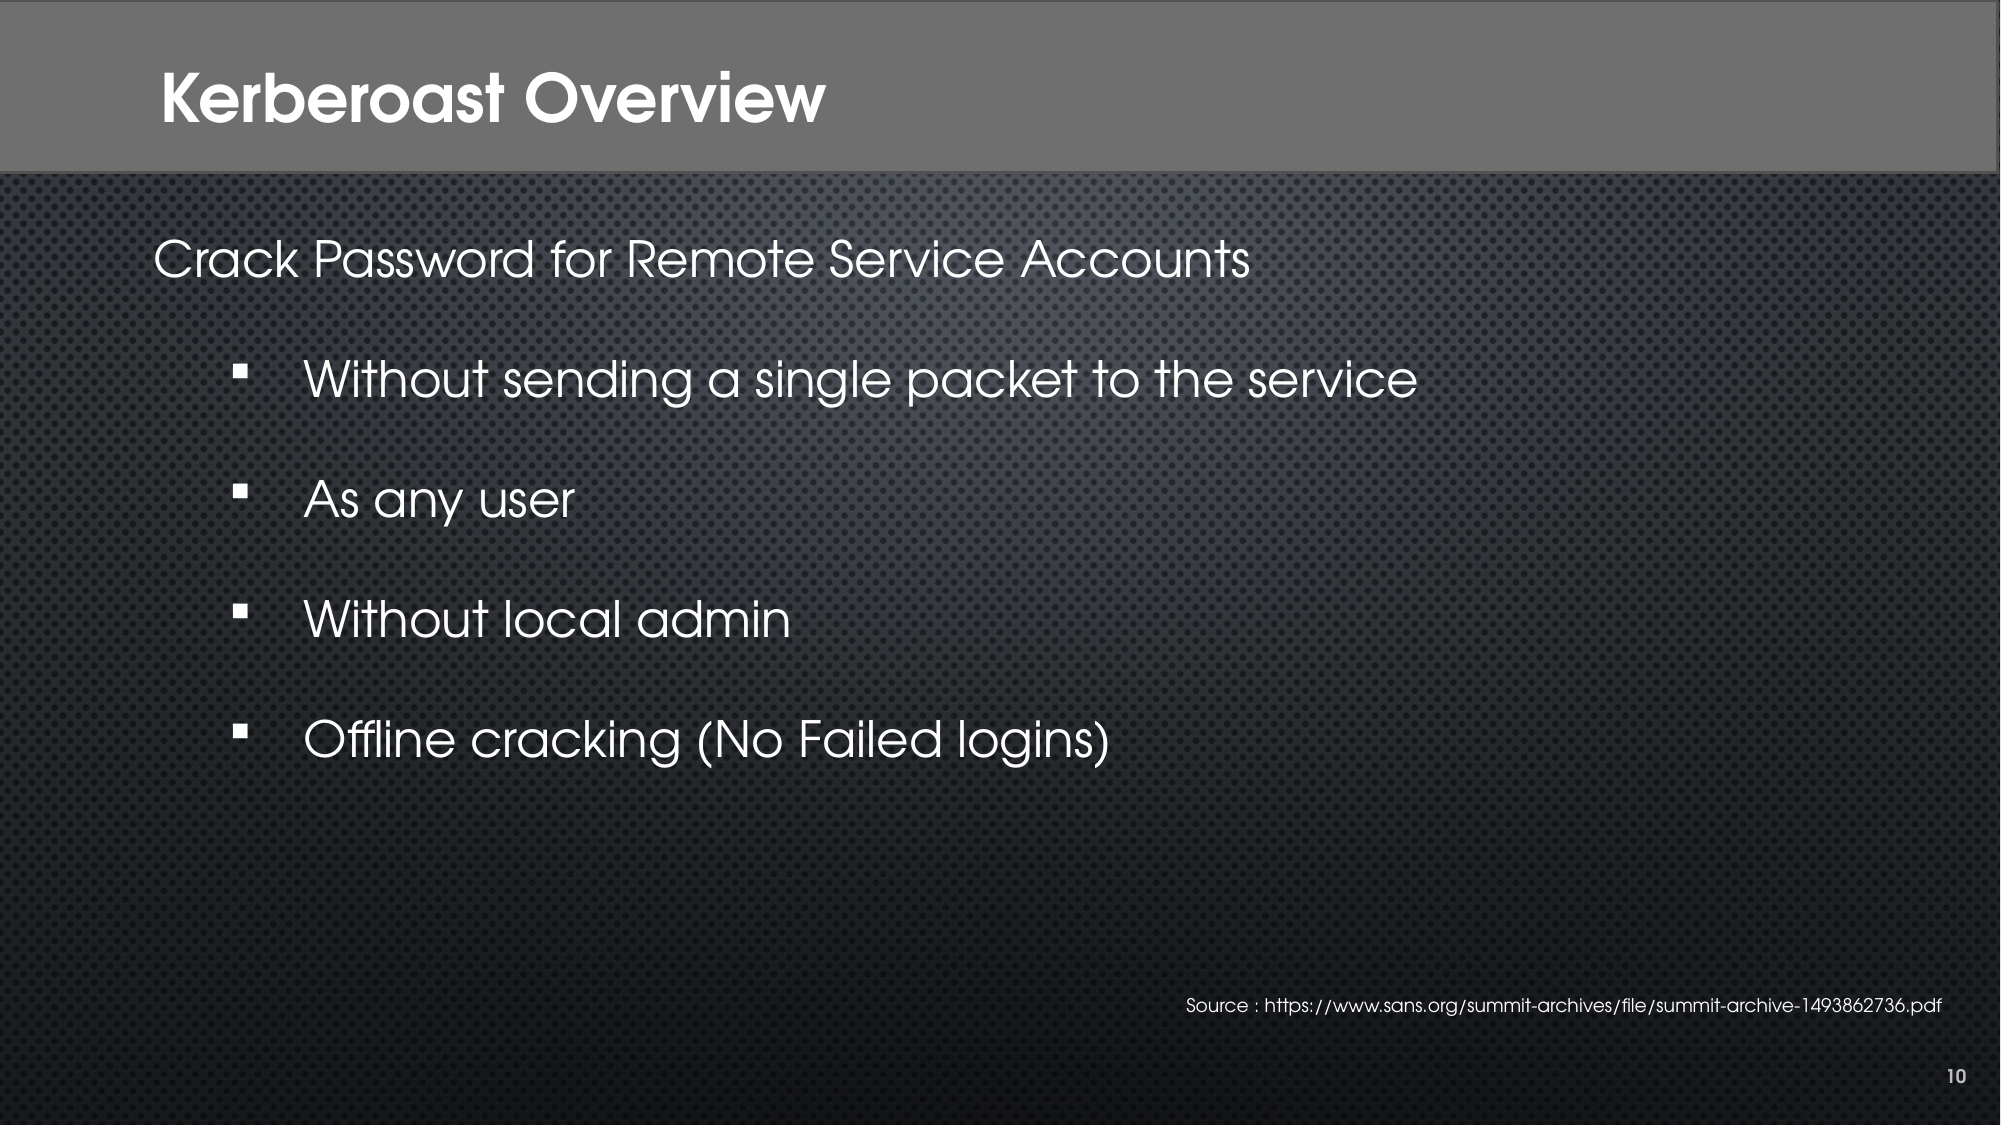

Kerberoast Overview
Crack Password for Remote Service Accounts

Without sending a single packet to the service

As any user

Without local admin

Offline cracking (No Failed logins)
Source : https://www.sans.org/summit-archives/file/summit-archive-1493862736.pdf
10